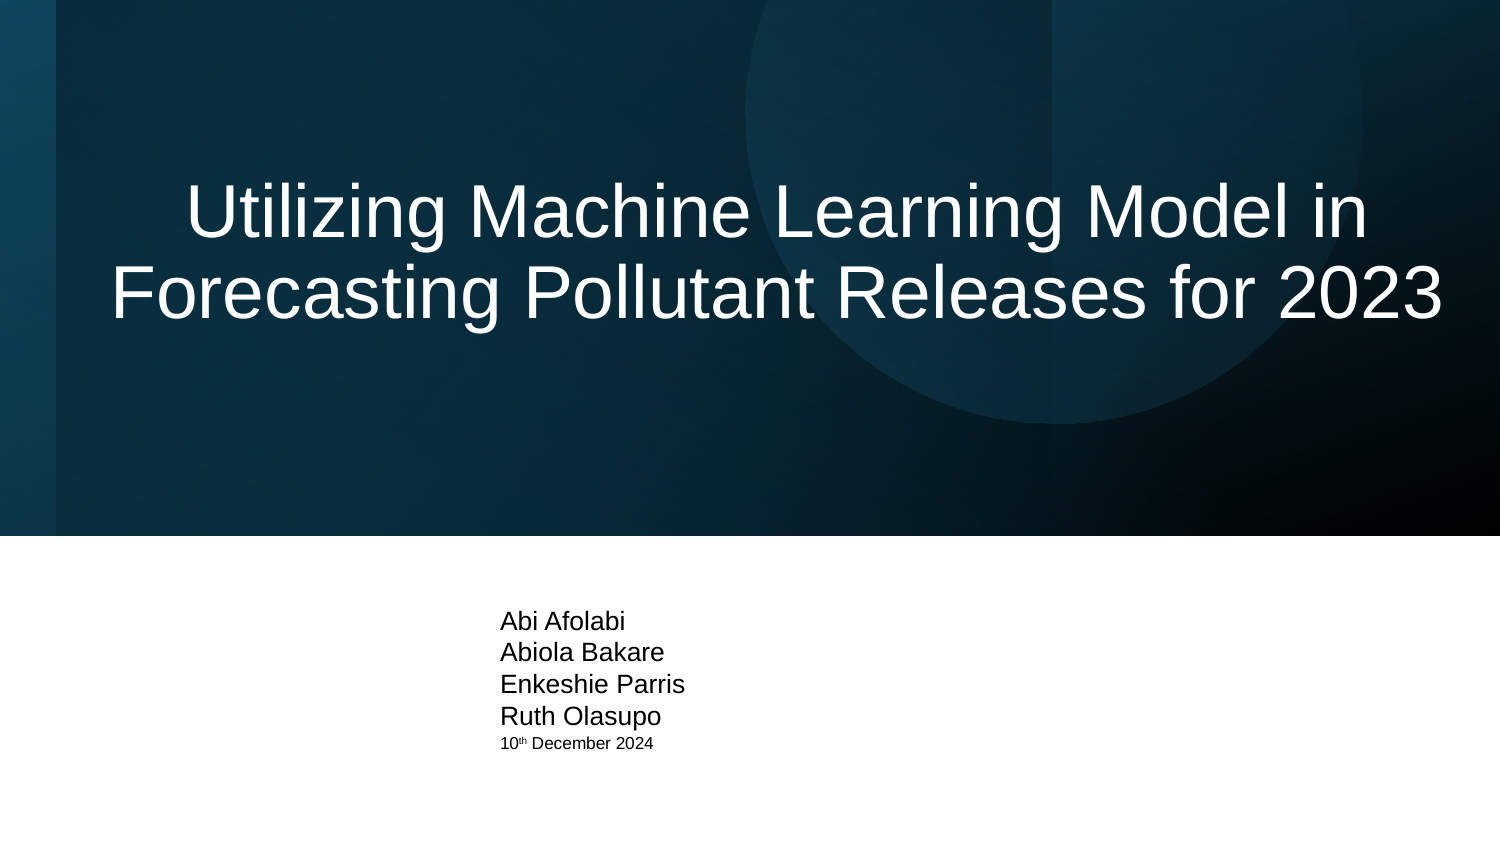

# Utilizing Machine Learning Model in Forecasting Pollutant Releases for 2023
Abi Afolabi
Abiola Bakare
Enkeshie Parris
Ruth Olasupo
10th December 2024